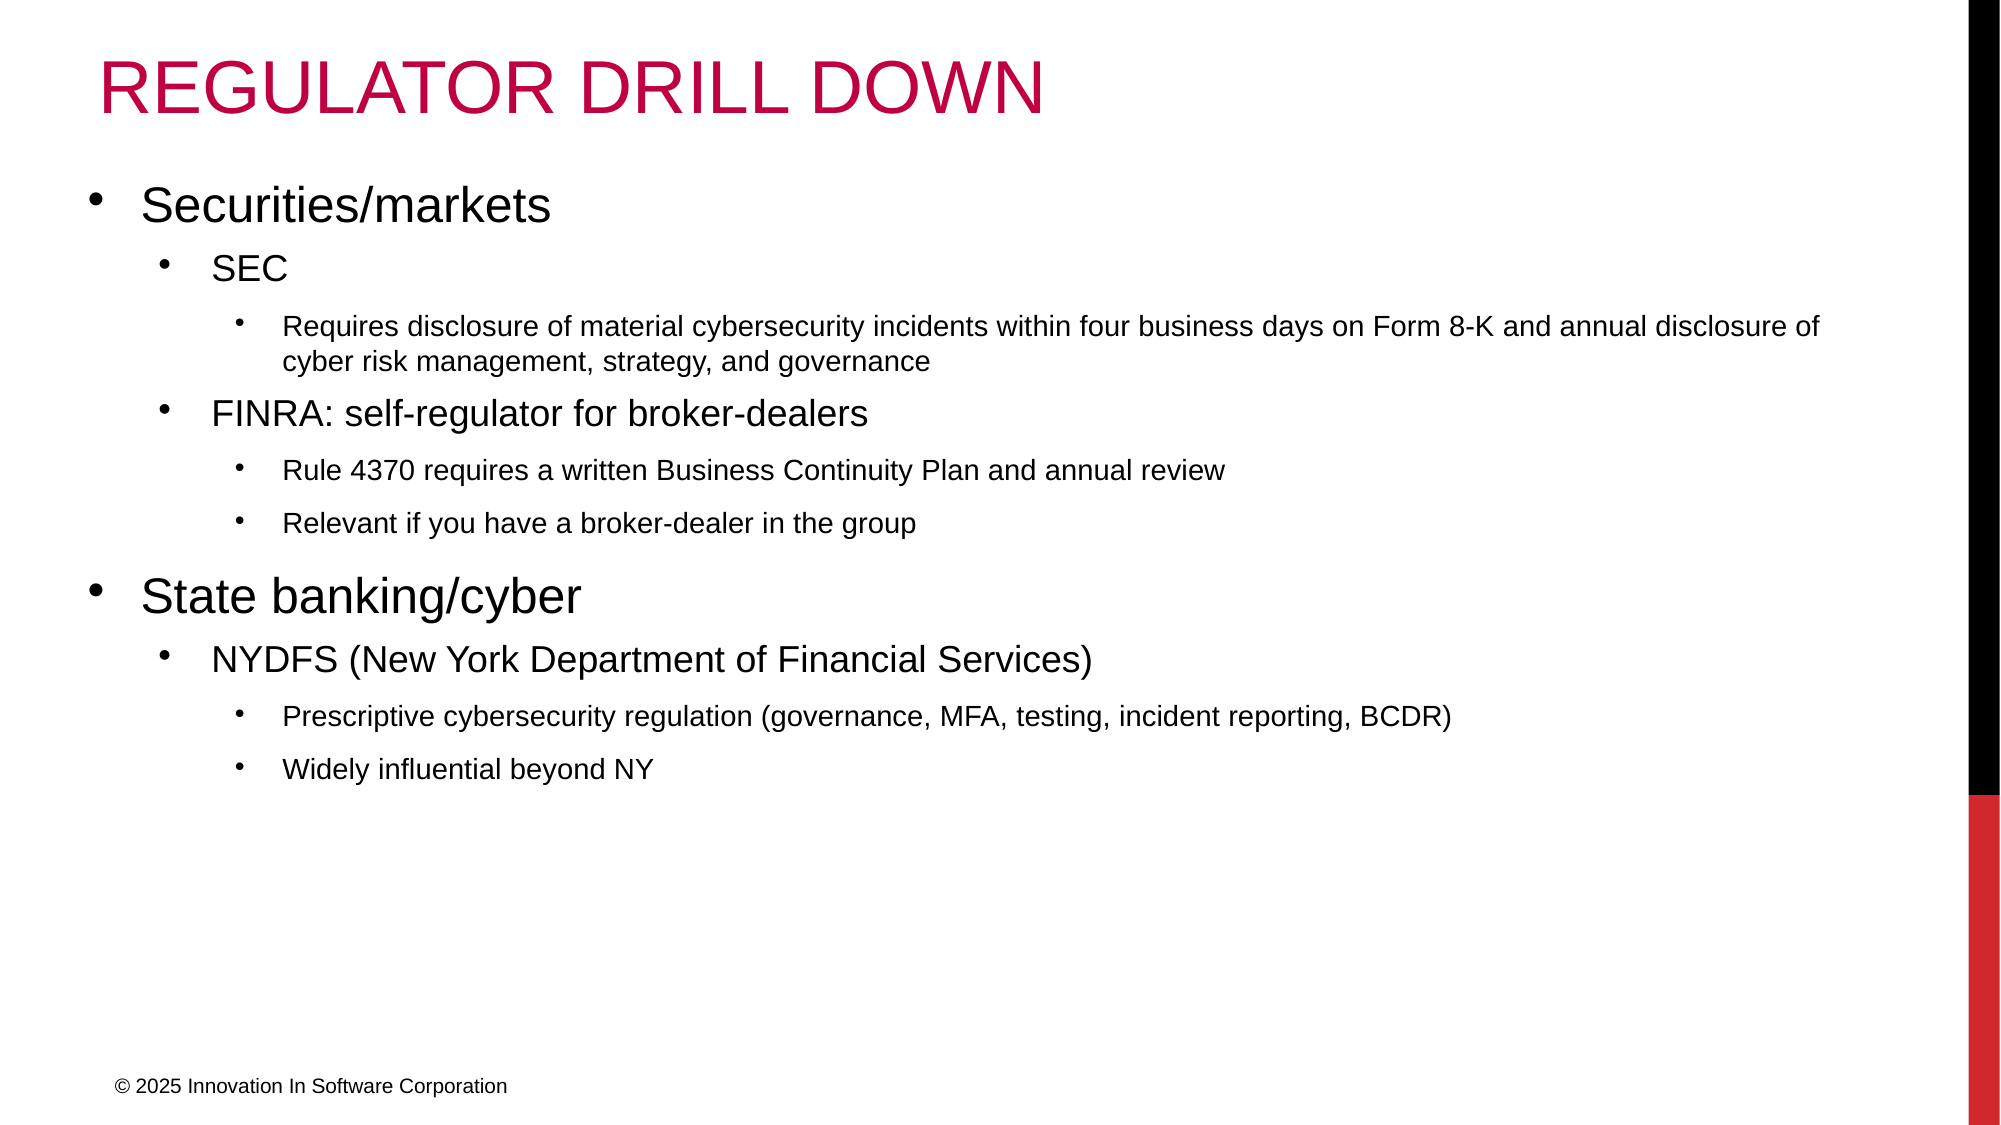

# Regulator Drill down
Securities/markets
SEC
Requires disclosure of material cybersecurity incidents within four business days on Form 8-K and annual disclosure of cyber risk management, strategy, and governance
FINRA: self-regulator for broker-dealers
Rule 4370 requires a written Business Continuity Plan and annual review
Relevant if you have a broker-dealer in the group
State banking/cyber
NYDFS (New York Department of Financial Services)
Prescriptive cybersecurity regulation (governance, MFA, testing, incident reporting, BCDR)
Widely influential beyond NY

© 2025 Innovation In Software Corporation